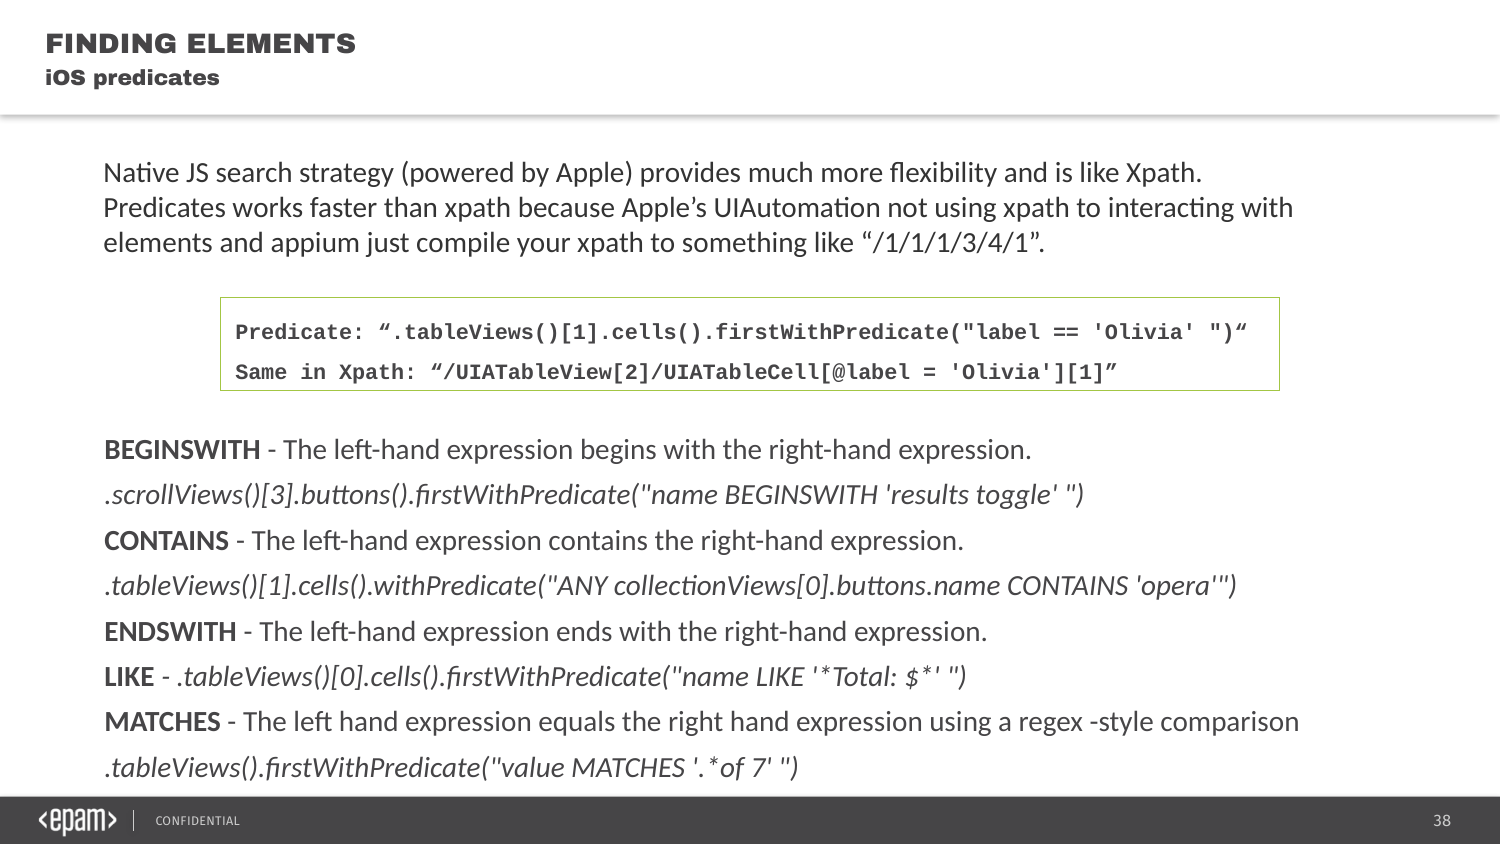

FINDING ELEMENTS
iOS predicates
Native JS search strategy (powered by Apple) provides much more flexibility and is like Xpath.
Predicates works faster than xpath because Apple’s UIAutomation not using xpath to interacting with elements and appium just compile your xpath to something like “/1/1/1/3/4/1”.
Predicate: “.tableViews()[1].cells().firstWithPredicate("label == 'Olivia' ")“
Same in Xpath: “/UIATableView[2]/UIATableCell[@label = 'Olivia'][1]”
BEGINSWITH - The left-hand expression begins with the right-hand expression.
.scrollViews()[3].buttons().firstWithPredicate("name BEGINSWITH 'results toggle' ")
CONTAINS - The left-hand expression contains the right-hand expression.
.tableViews()[1].cells().withPredicate("ANY collectionViews[0].buttons.name CONTAINS 'opera'")
ENDSWITH - The left-hand expression ends with the right-hand expression.
LIKE - .tableViews()[0].cells().firstWithPredicate("name LIKE '*Total: $*' ")
MATCHES - The left hand expression equals the right hand expression using a regex -style comparison
.tableViews().firstWithPredicate("value MATCHES '.*of 7' ")